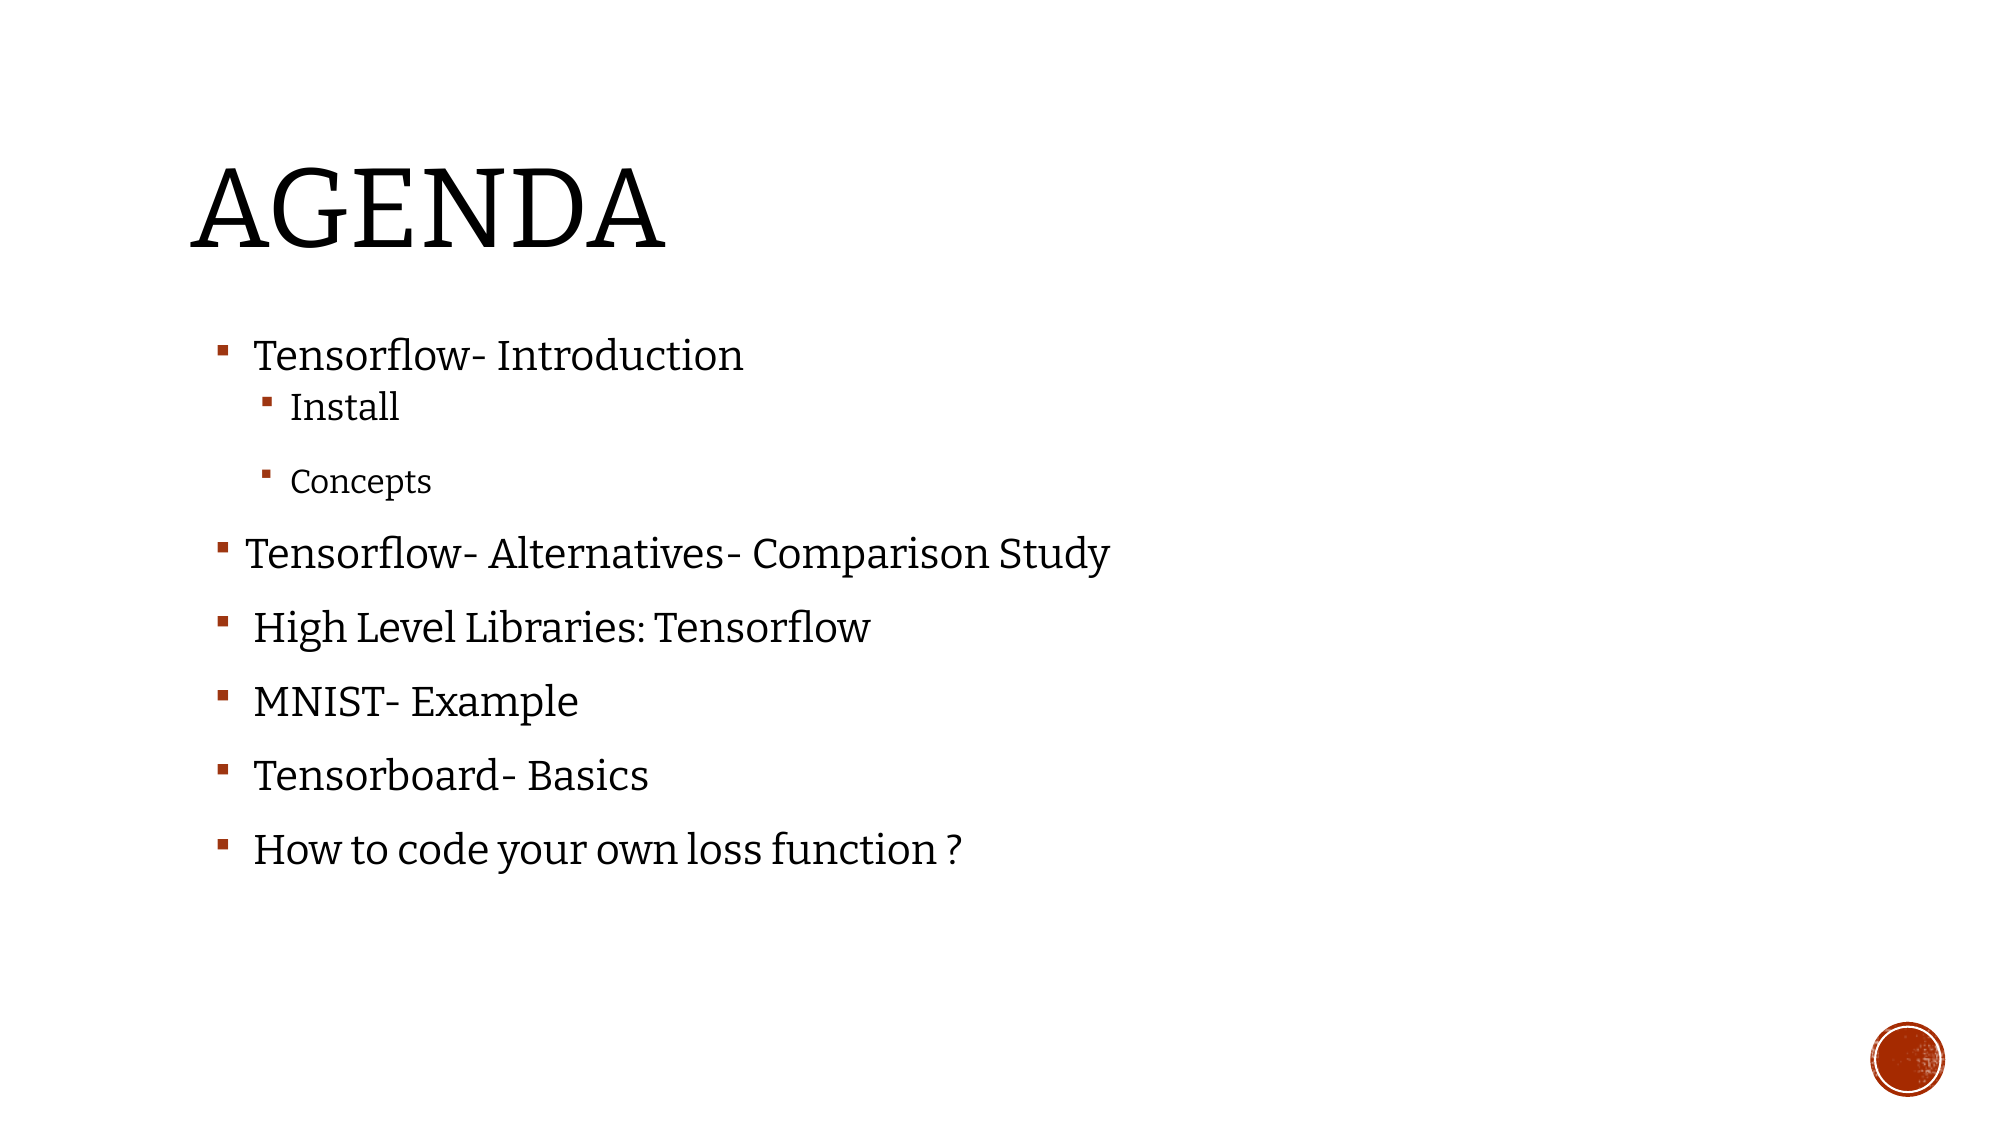

# Agenda
 Tensorflow- Introduction
Install
Concepts
Tensorflow- Alternatives- Comparison Study
 High Level Libraries: Tensorflow
 MNIST- Example
 Tensorboard- Basics
 How to code your own loss function ?